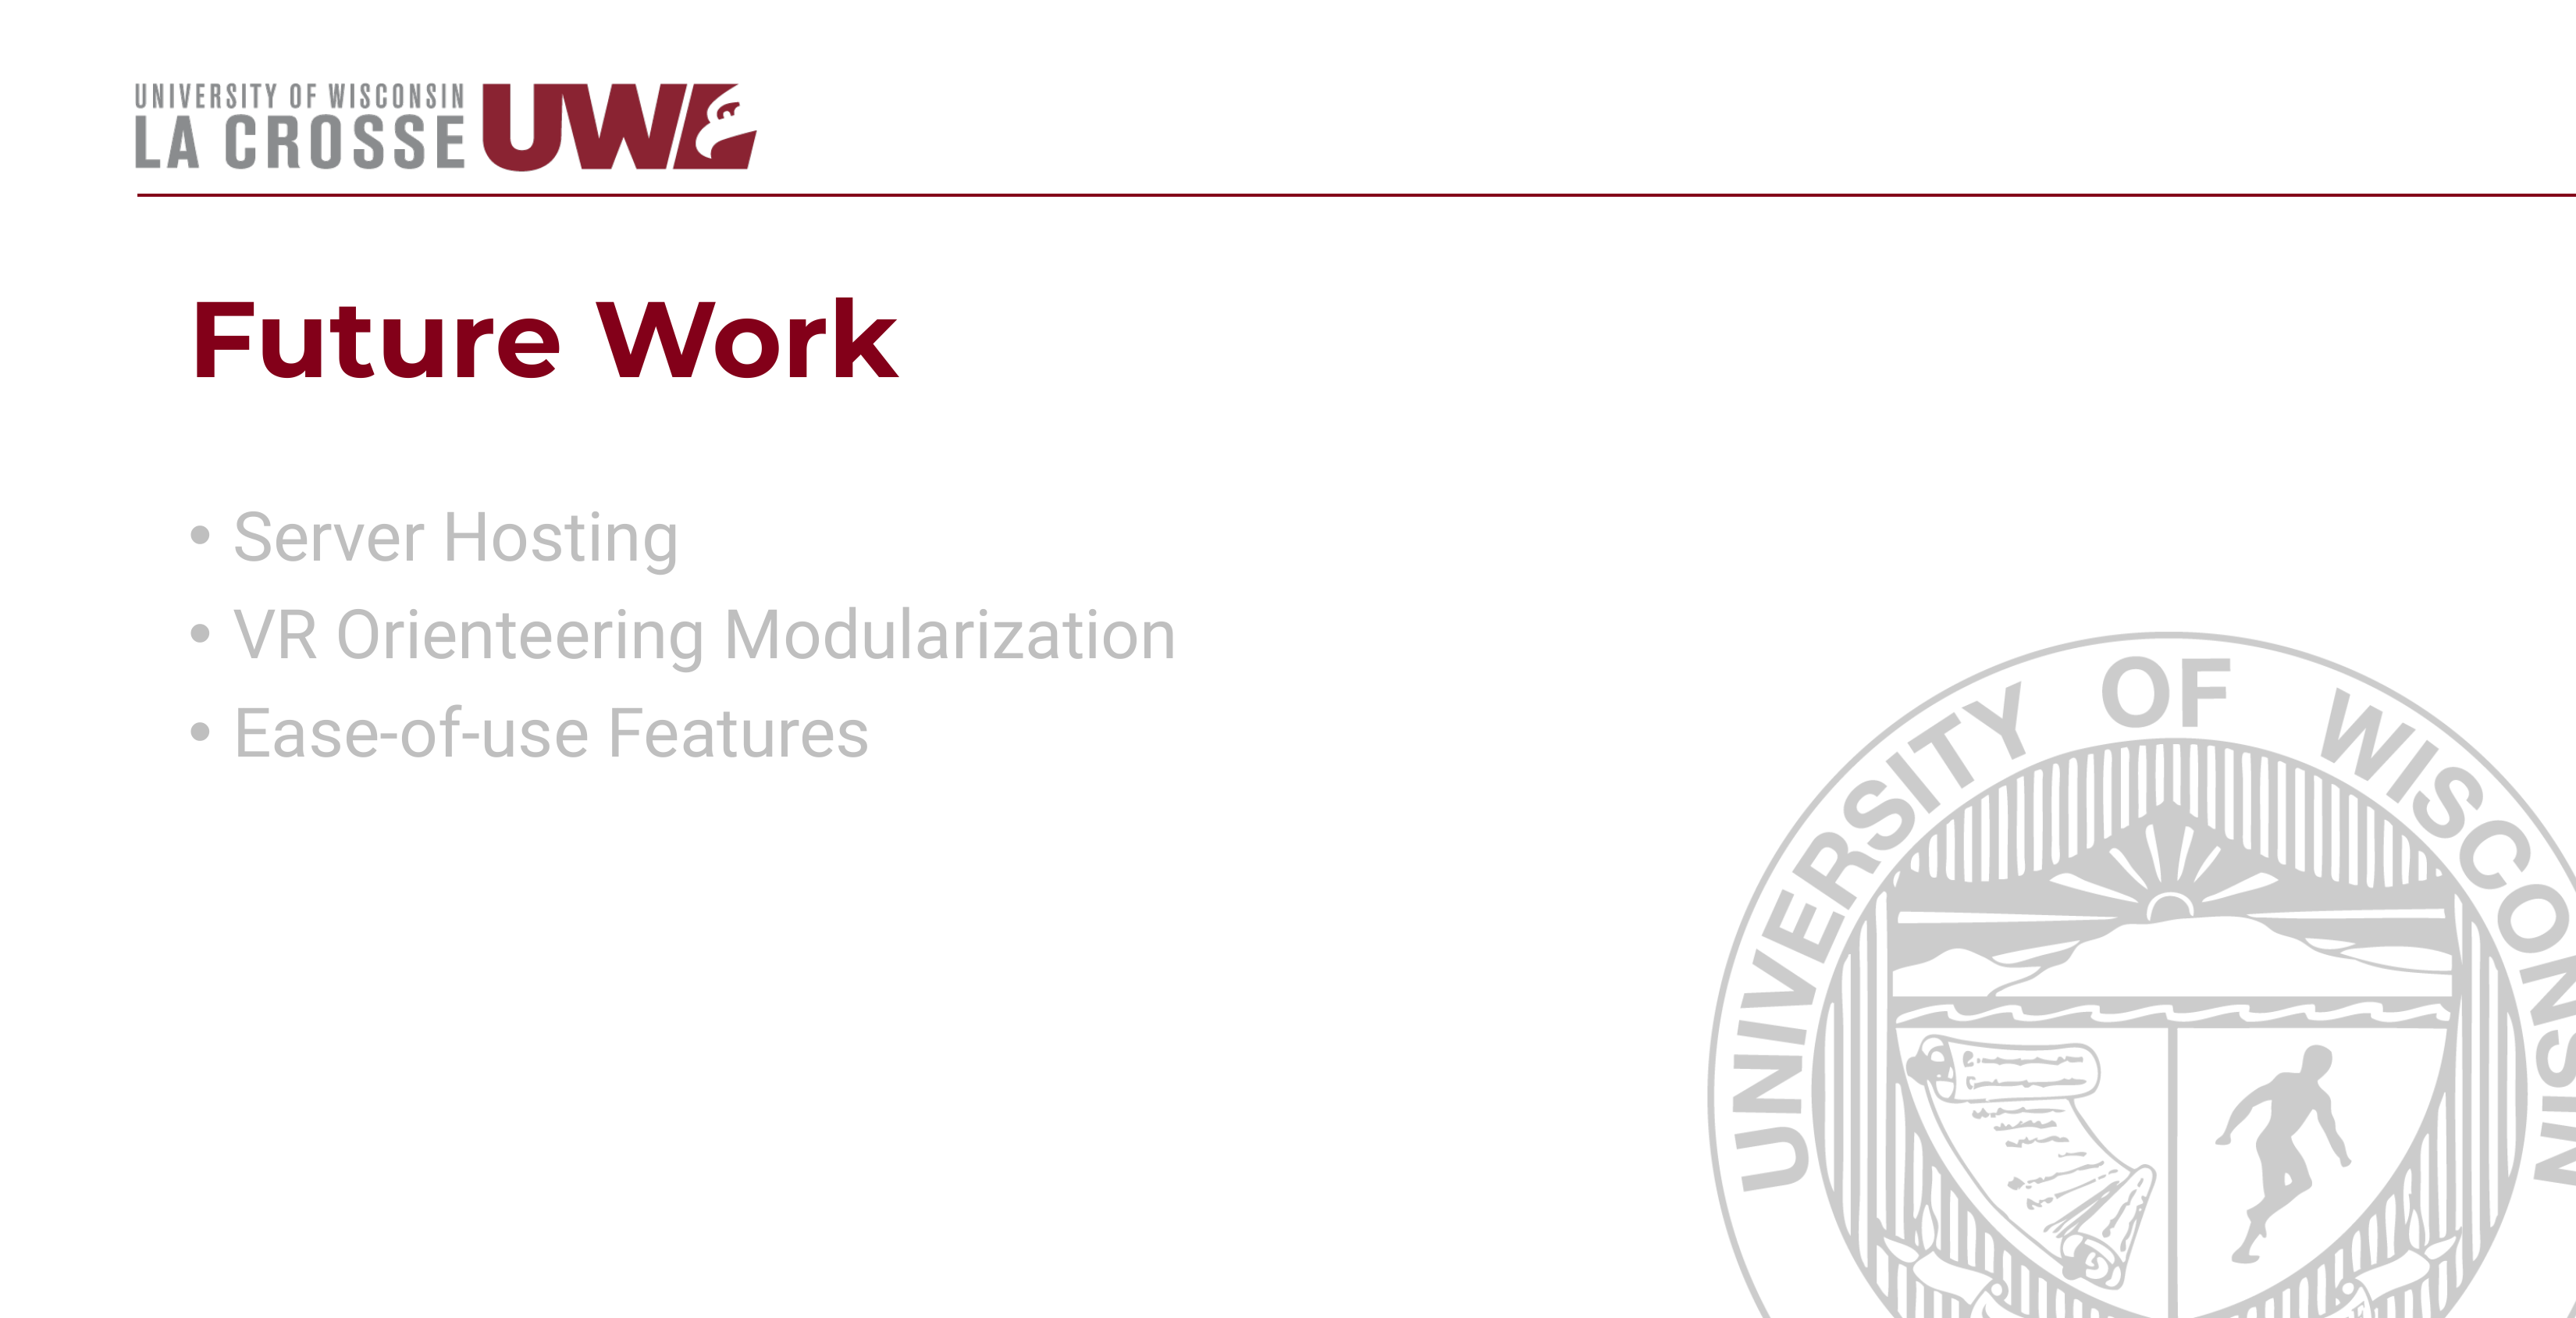

# Future Work
Server Hosting
VR Orienteering Modularization
Ease-of-use Features